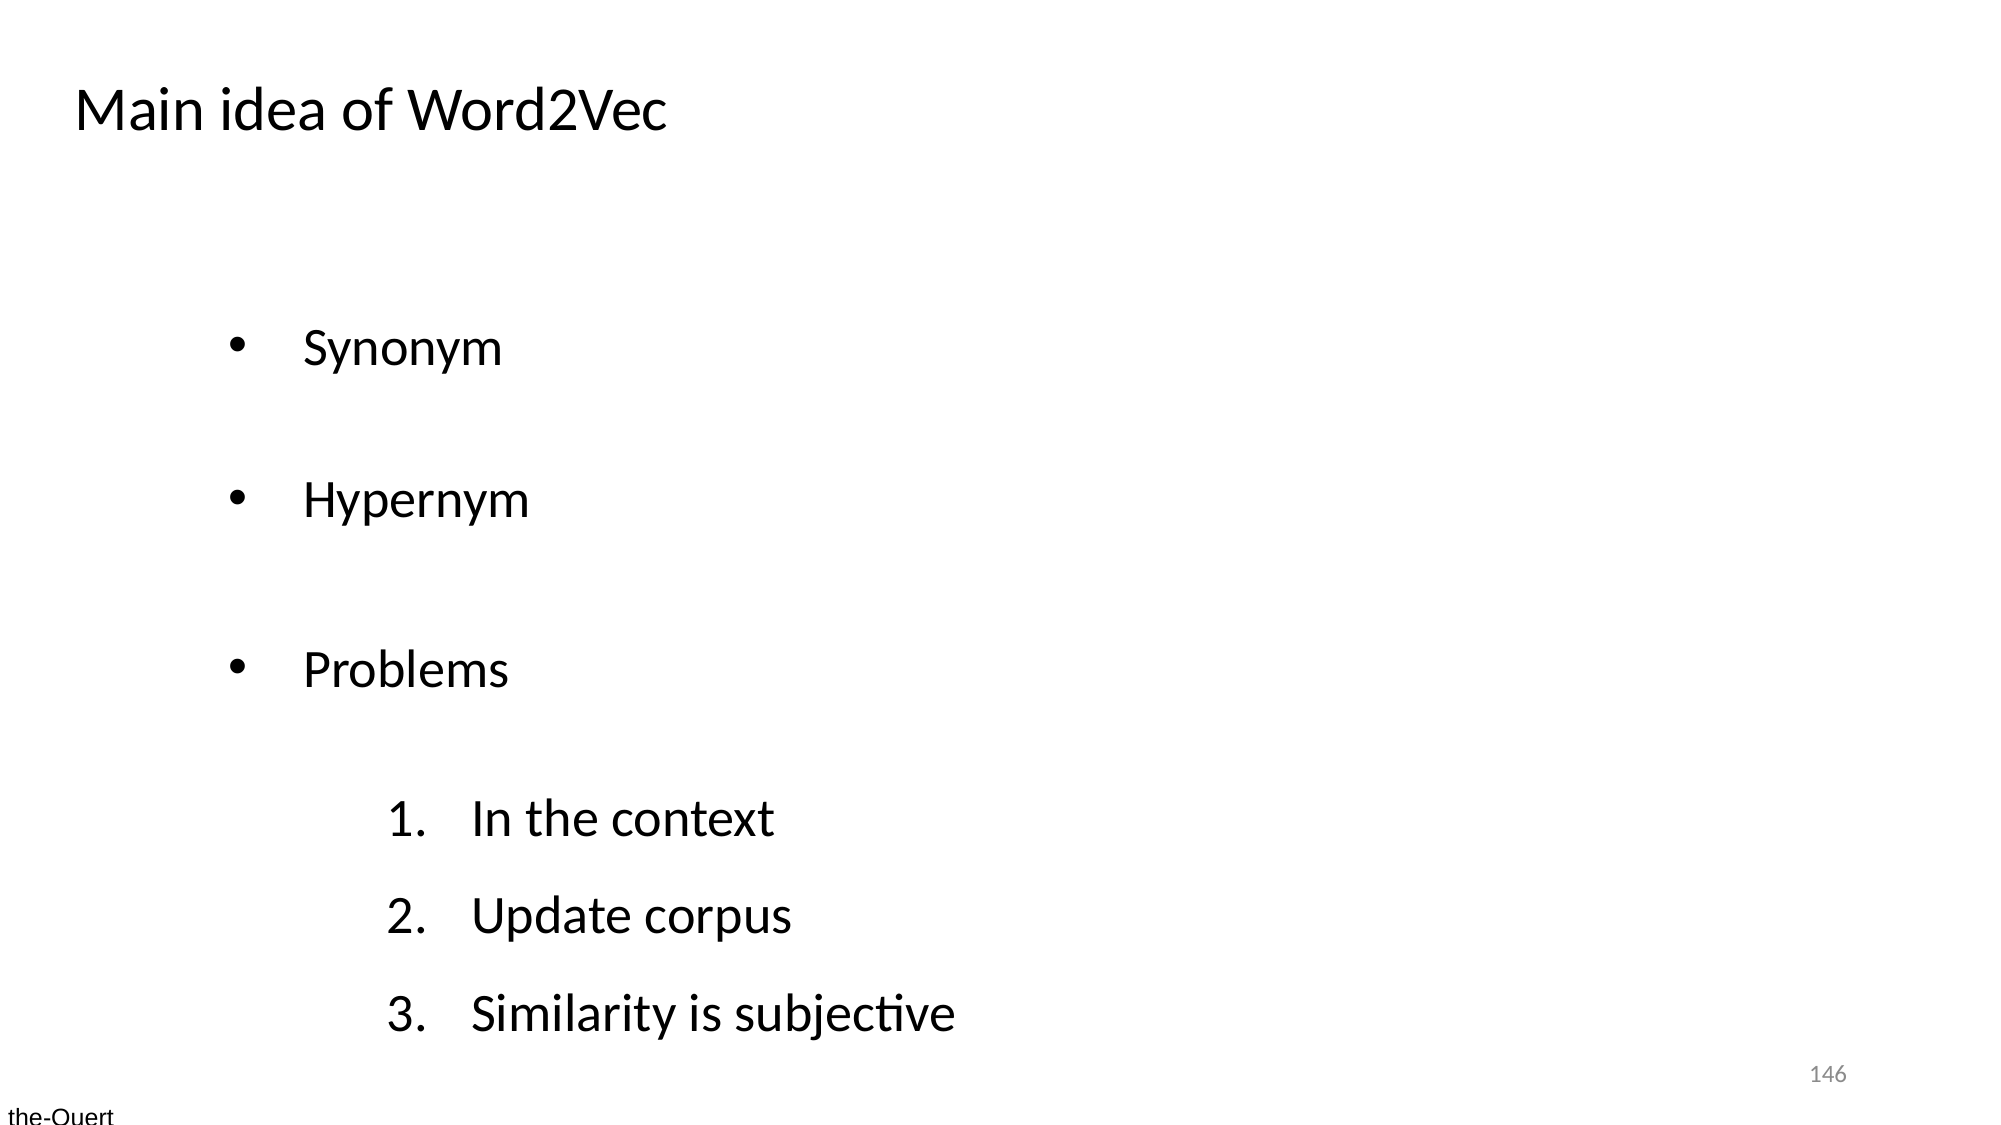

Main idea of Word2Vec

Synonym
Hypernym
Problems
In the context
Update corpus
Similarity is subjective
146
the-Quert